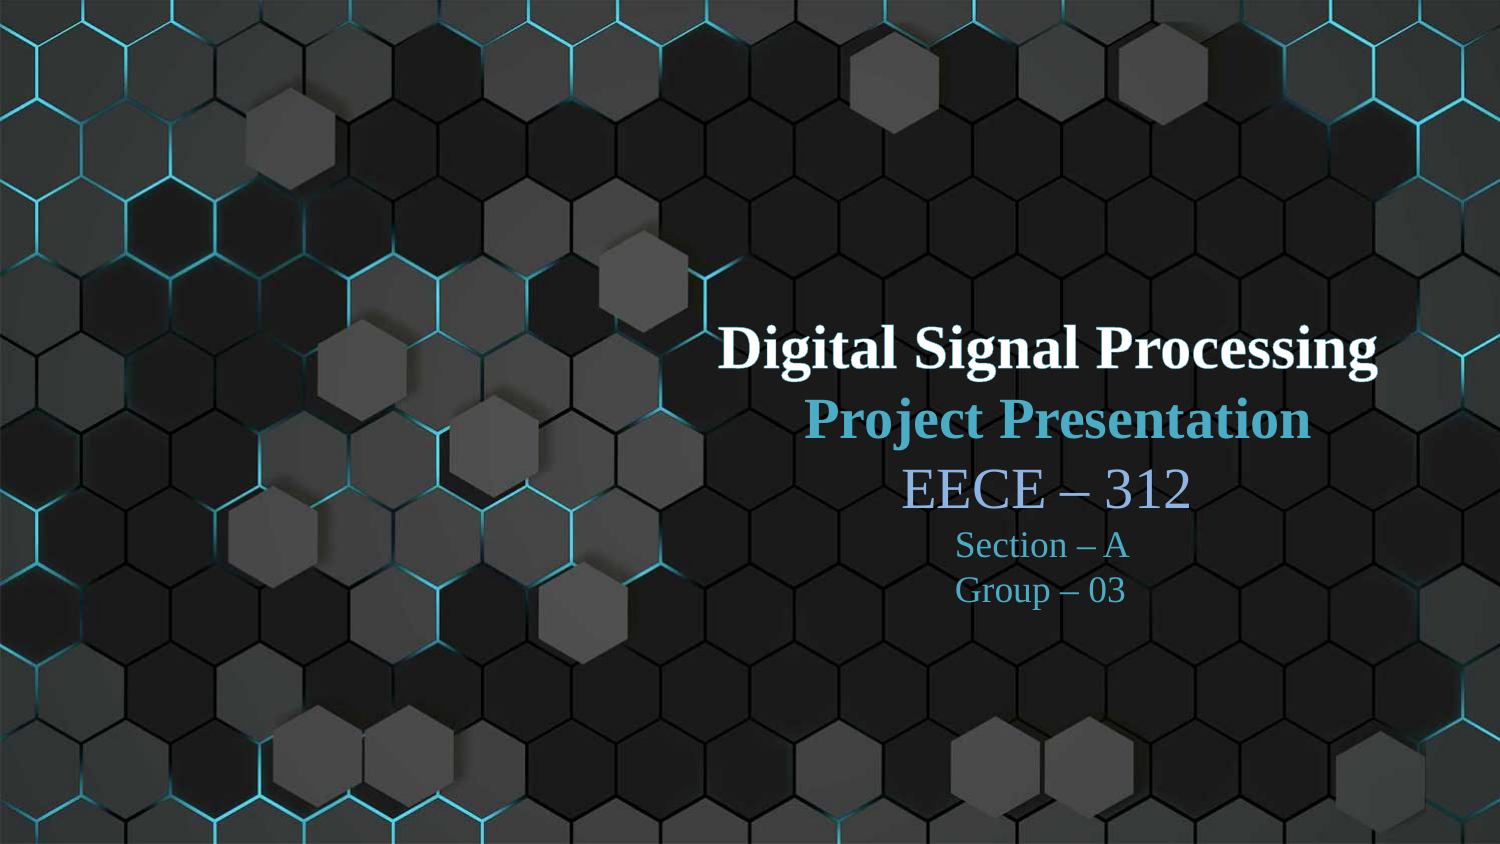

Digital Signal Processing
      Project Presentation
                EECE – 312
                         Section – A
                         Group – 03